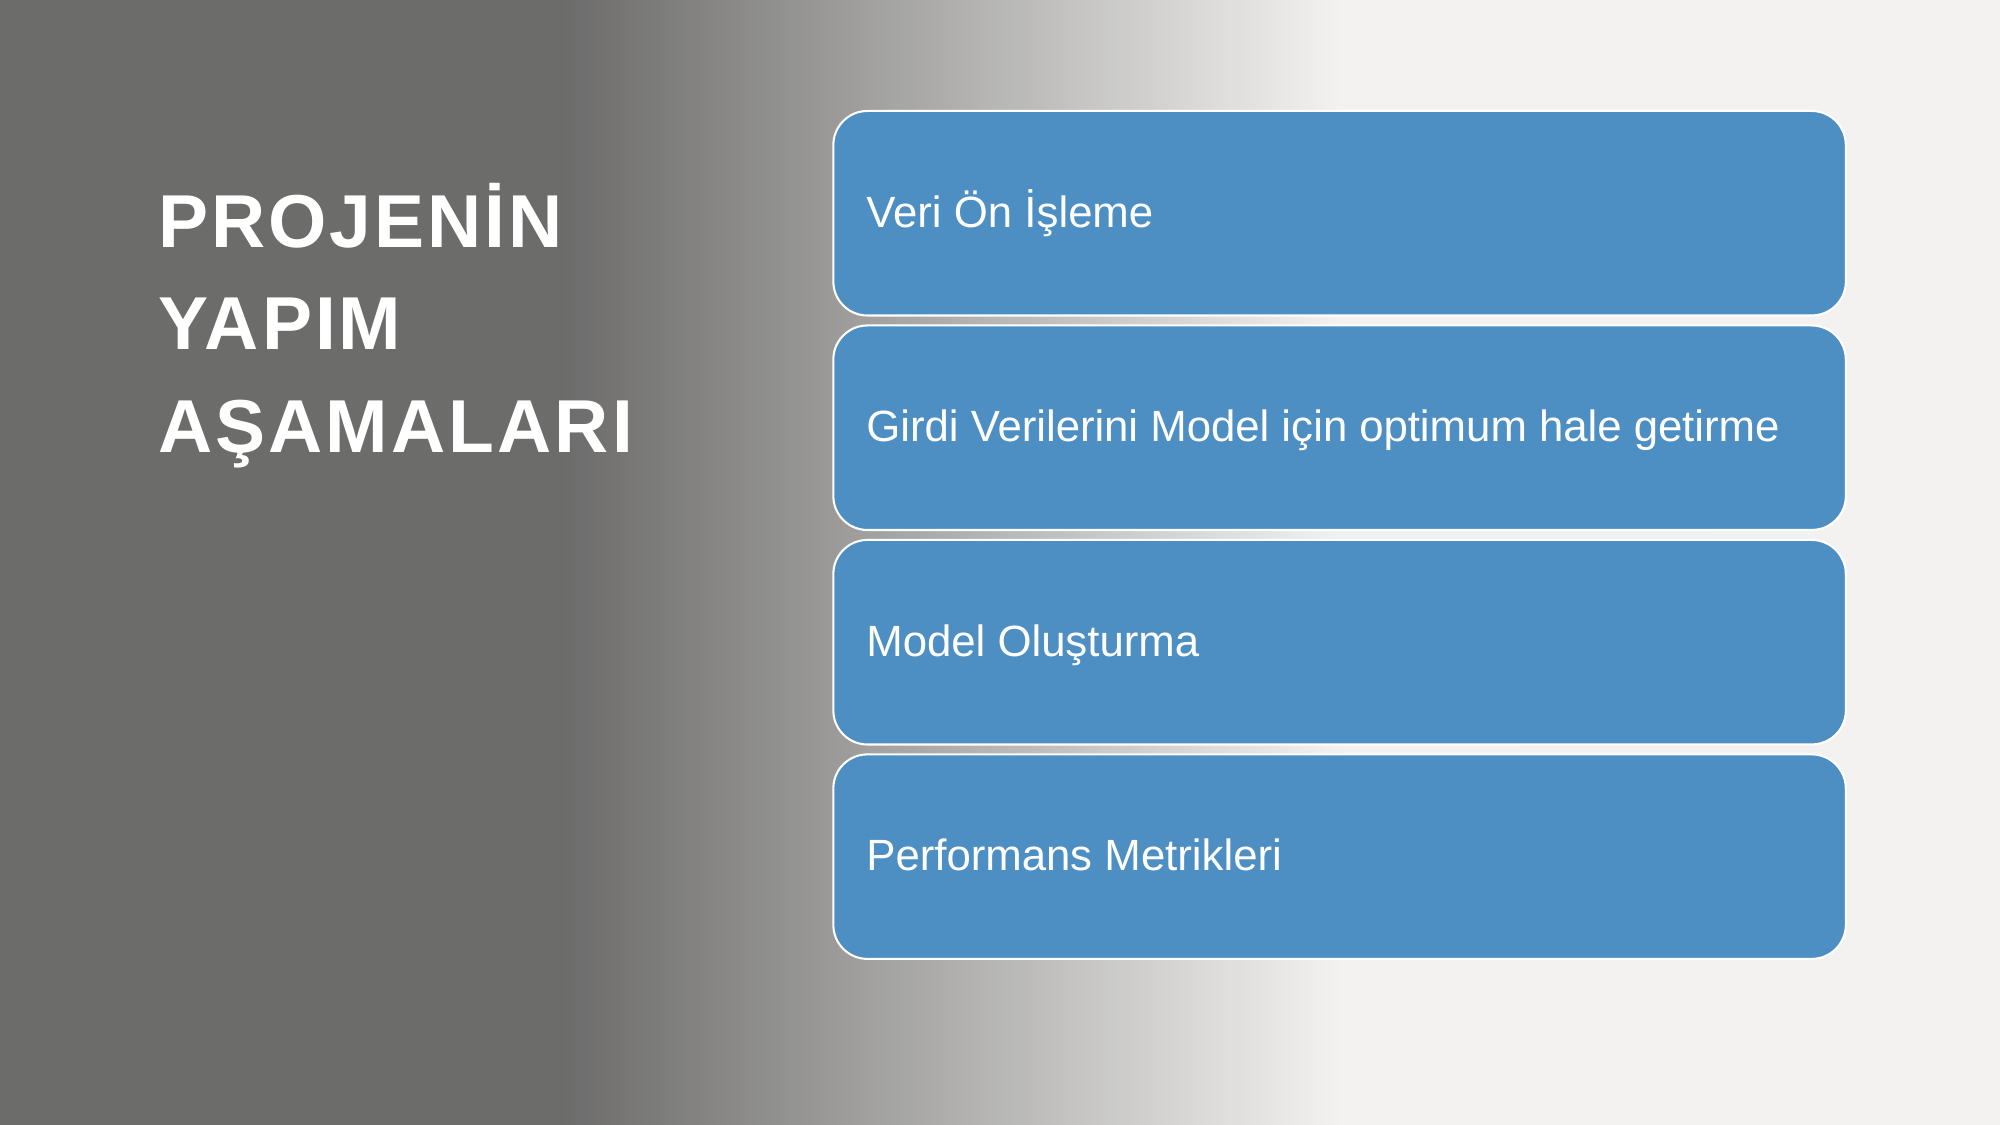

Veri Ön İşleme
Girdi Verilerini Model için optimum hale getirme
Model Oluşturma
Performans Metrikleri
# PROJENİN YAPIM AŞAMALARI